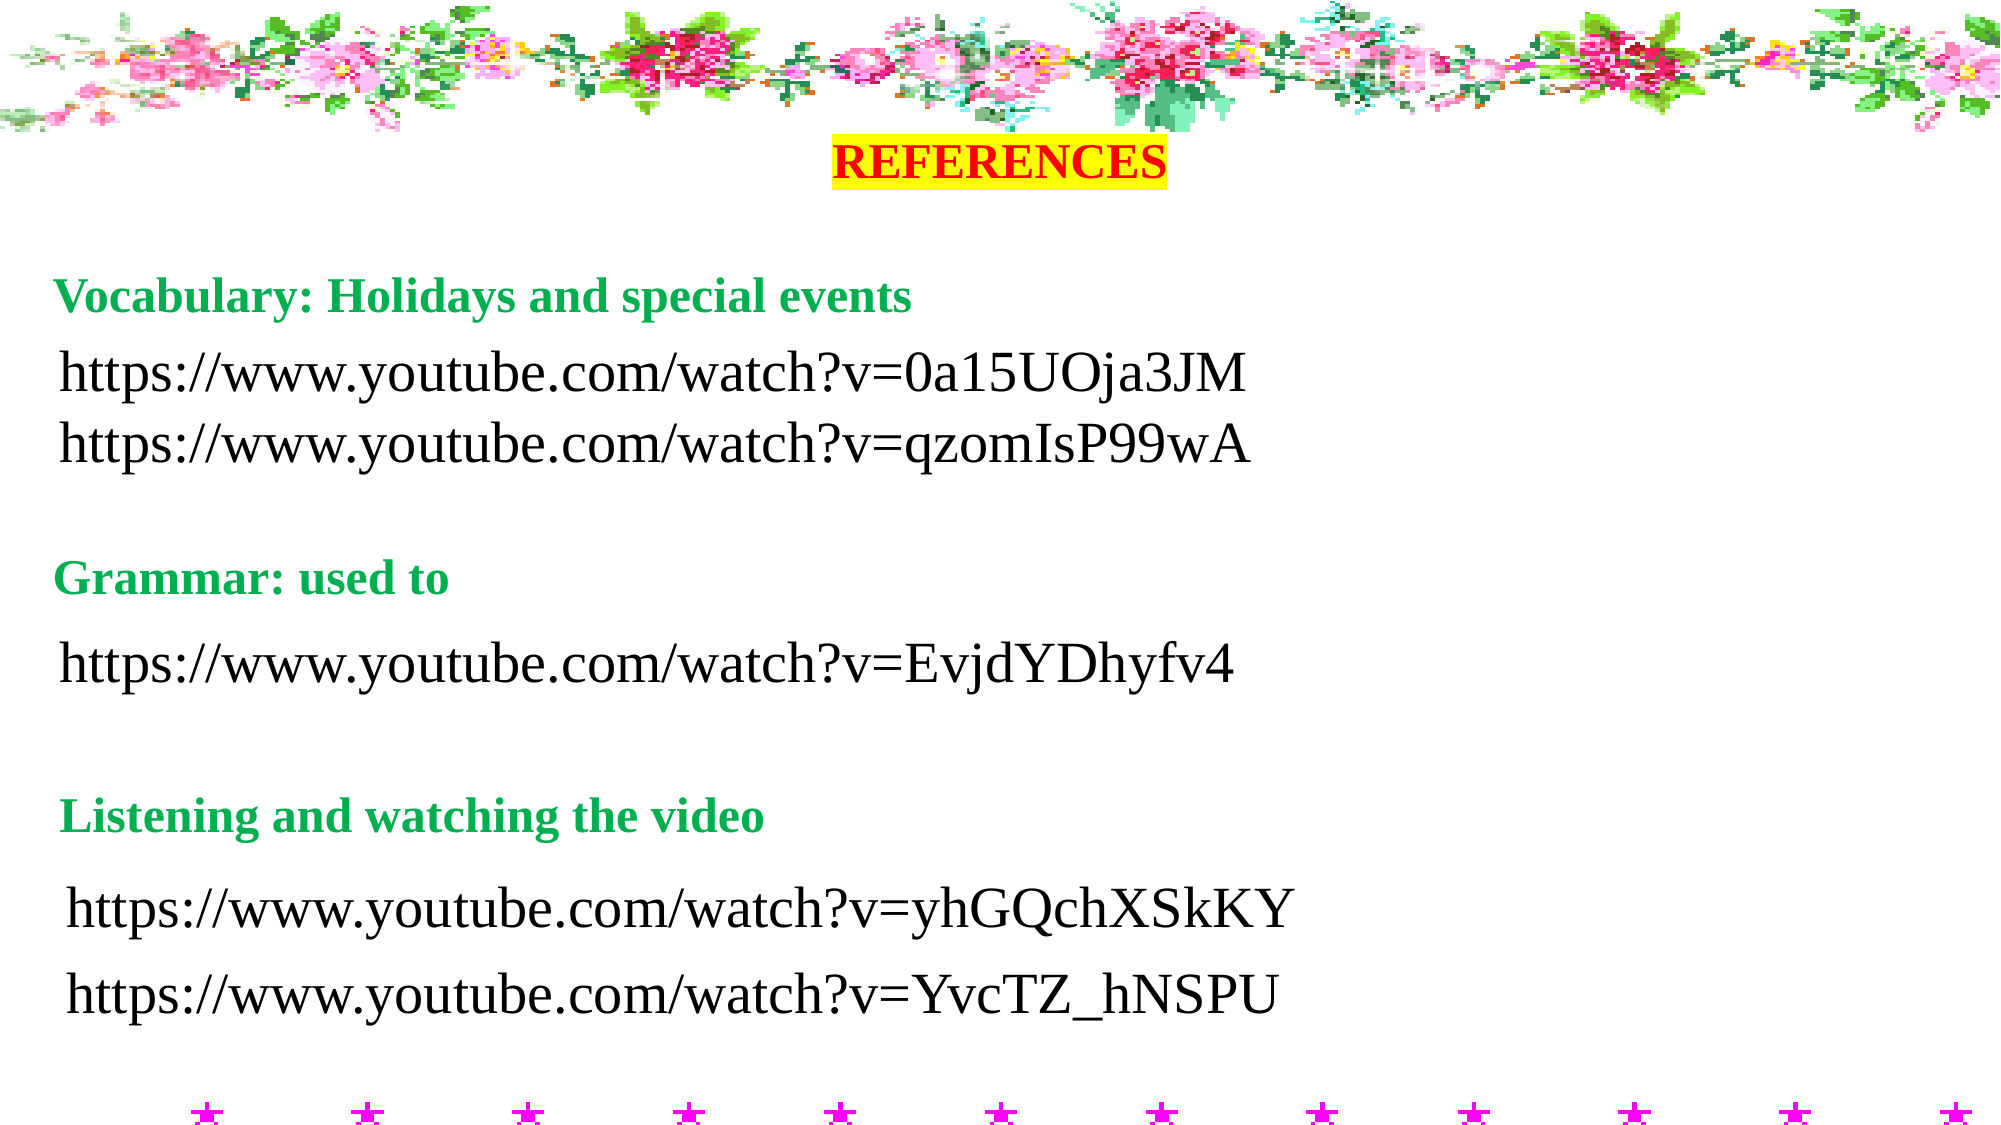

REFERENCES
Vocabulary: Holidays and special events
https://www.youtube.com/watch?v=0a15UOja3JM
https://www.youtube.com/watch?v=qzomIsP99wA
Grammar: used to
https://www.youtube.com/watch?v=EvjdYDhyfv4
Listening and watching the video
https://www.youtube.com/watch?v=yhGQchXSkKY
https://www.youtube.com/watch?v=YvcTZ_hNSPU